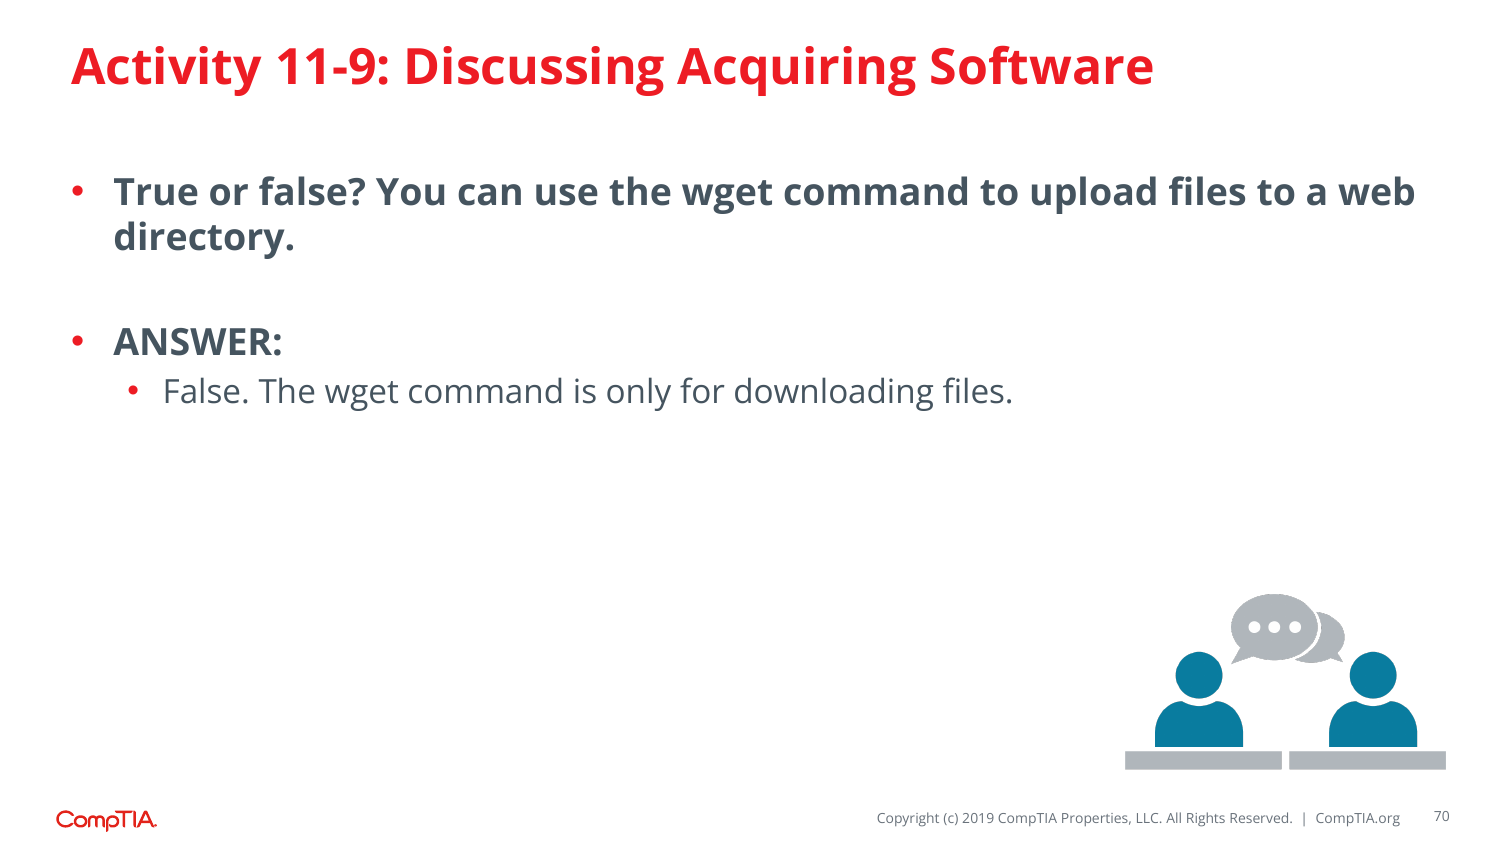

# Activity 11-9: Discussing Acquiring Software
True or false? You can use the wget command to upload files to a web directory.

ANSWER:
False. The wget command is only for downloading files.
70